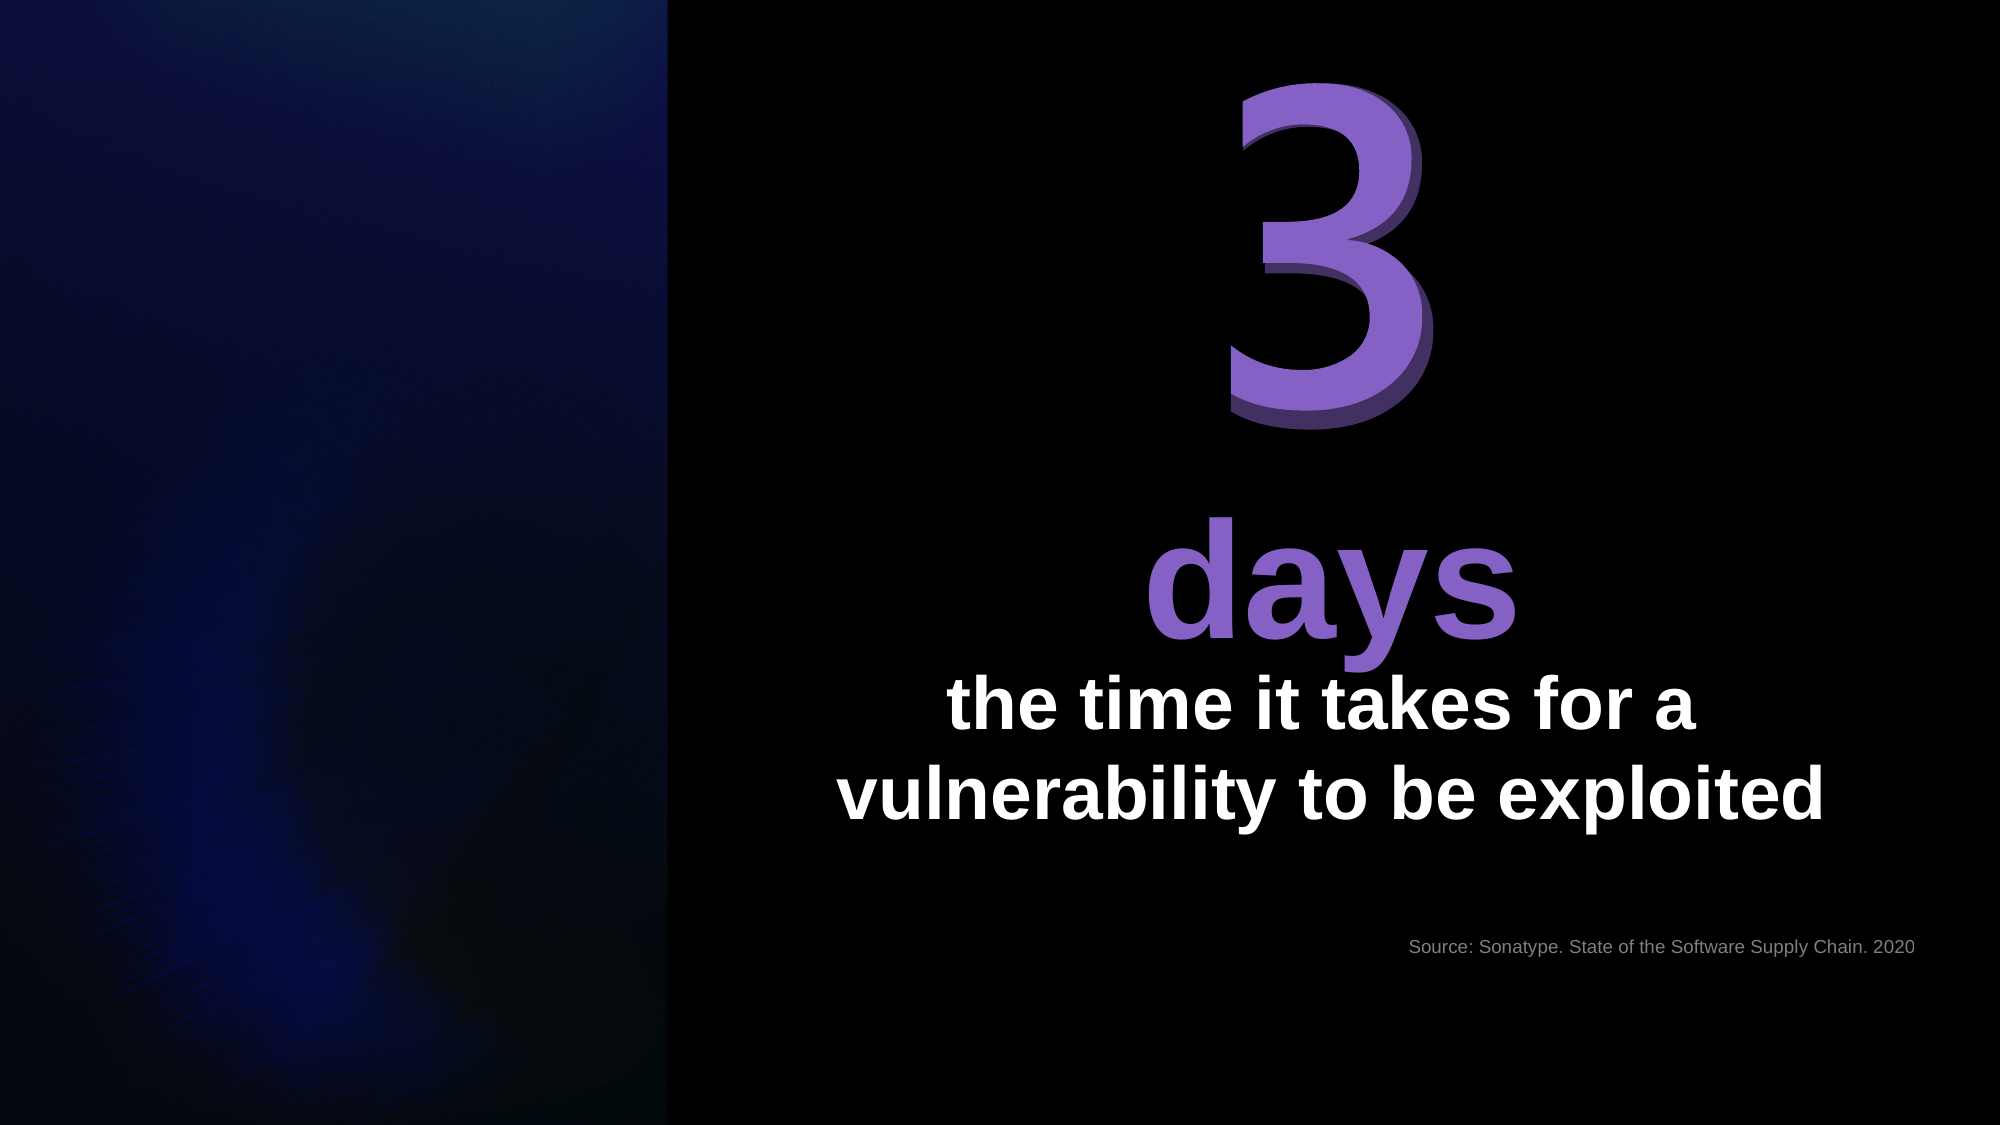

days
the time it takes for a
vulnerability to be exploited
Source: Sonatype. State of the Software Supply Chain. 2020